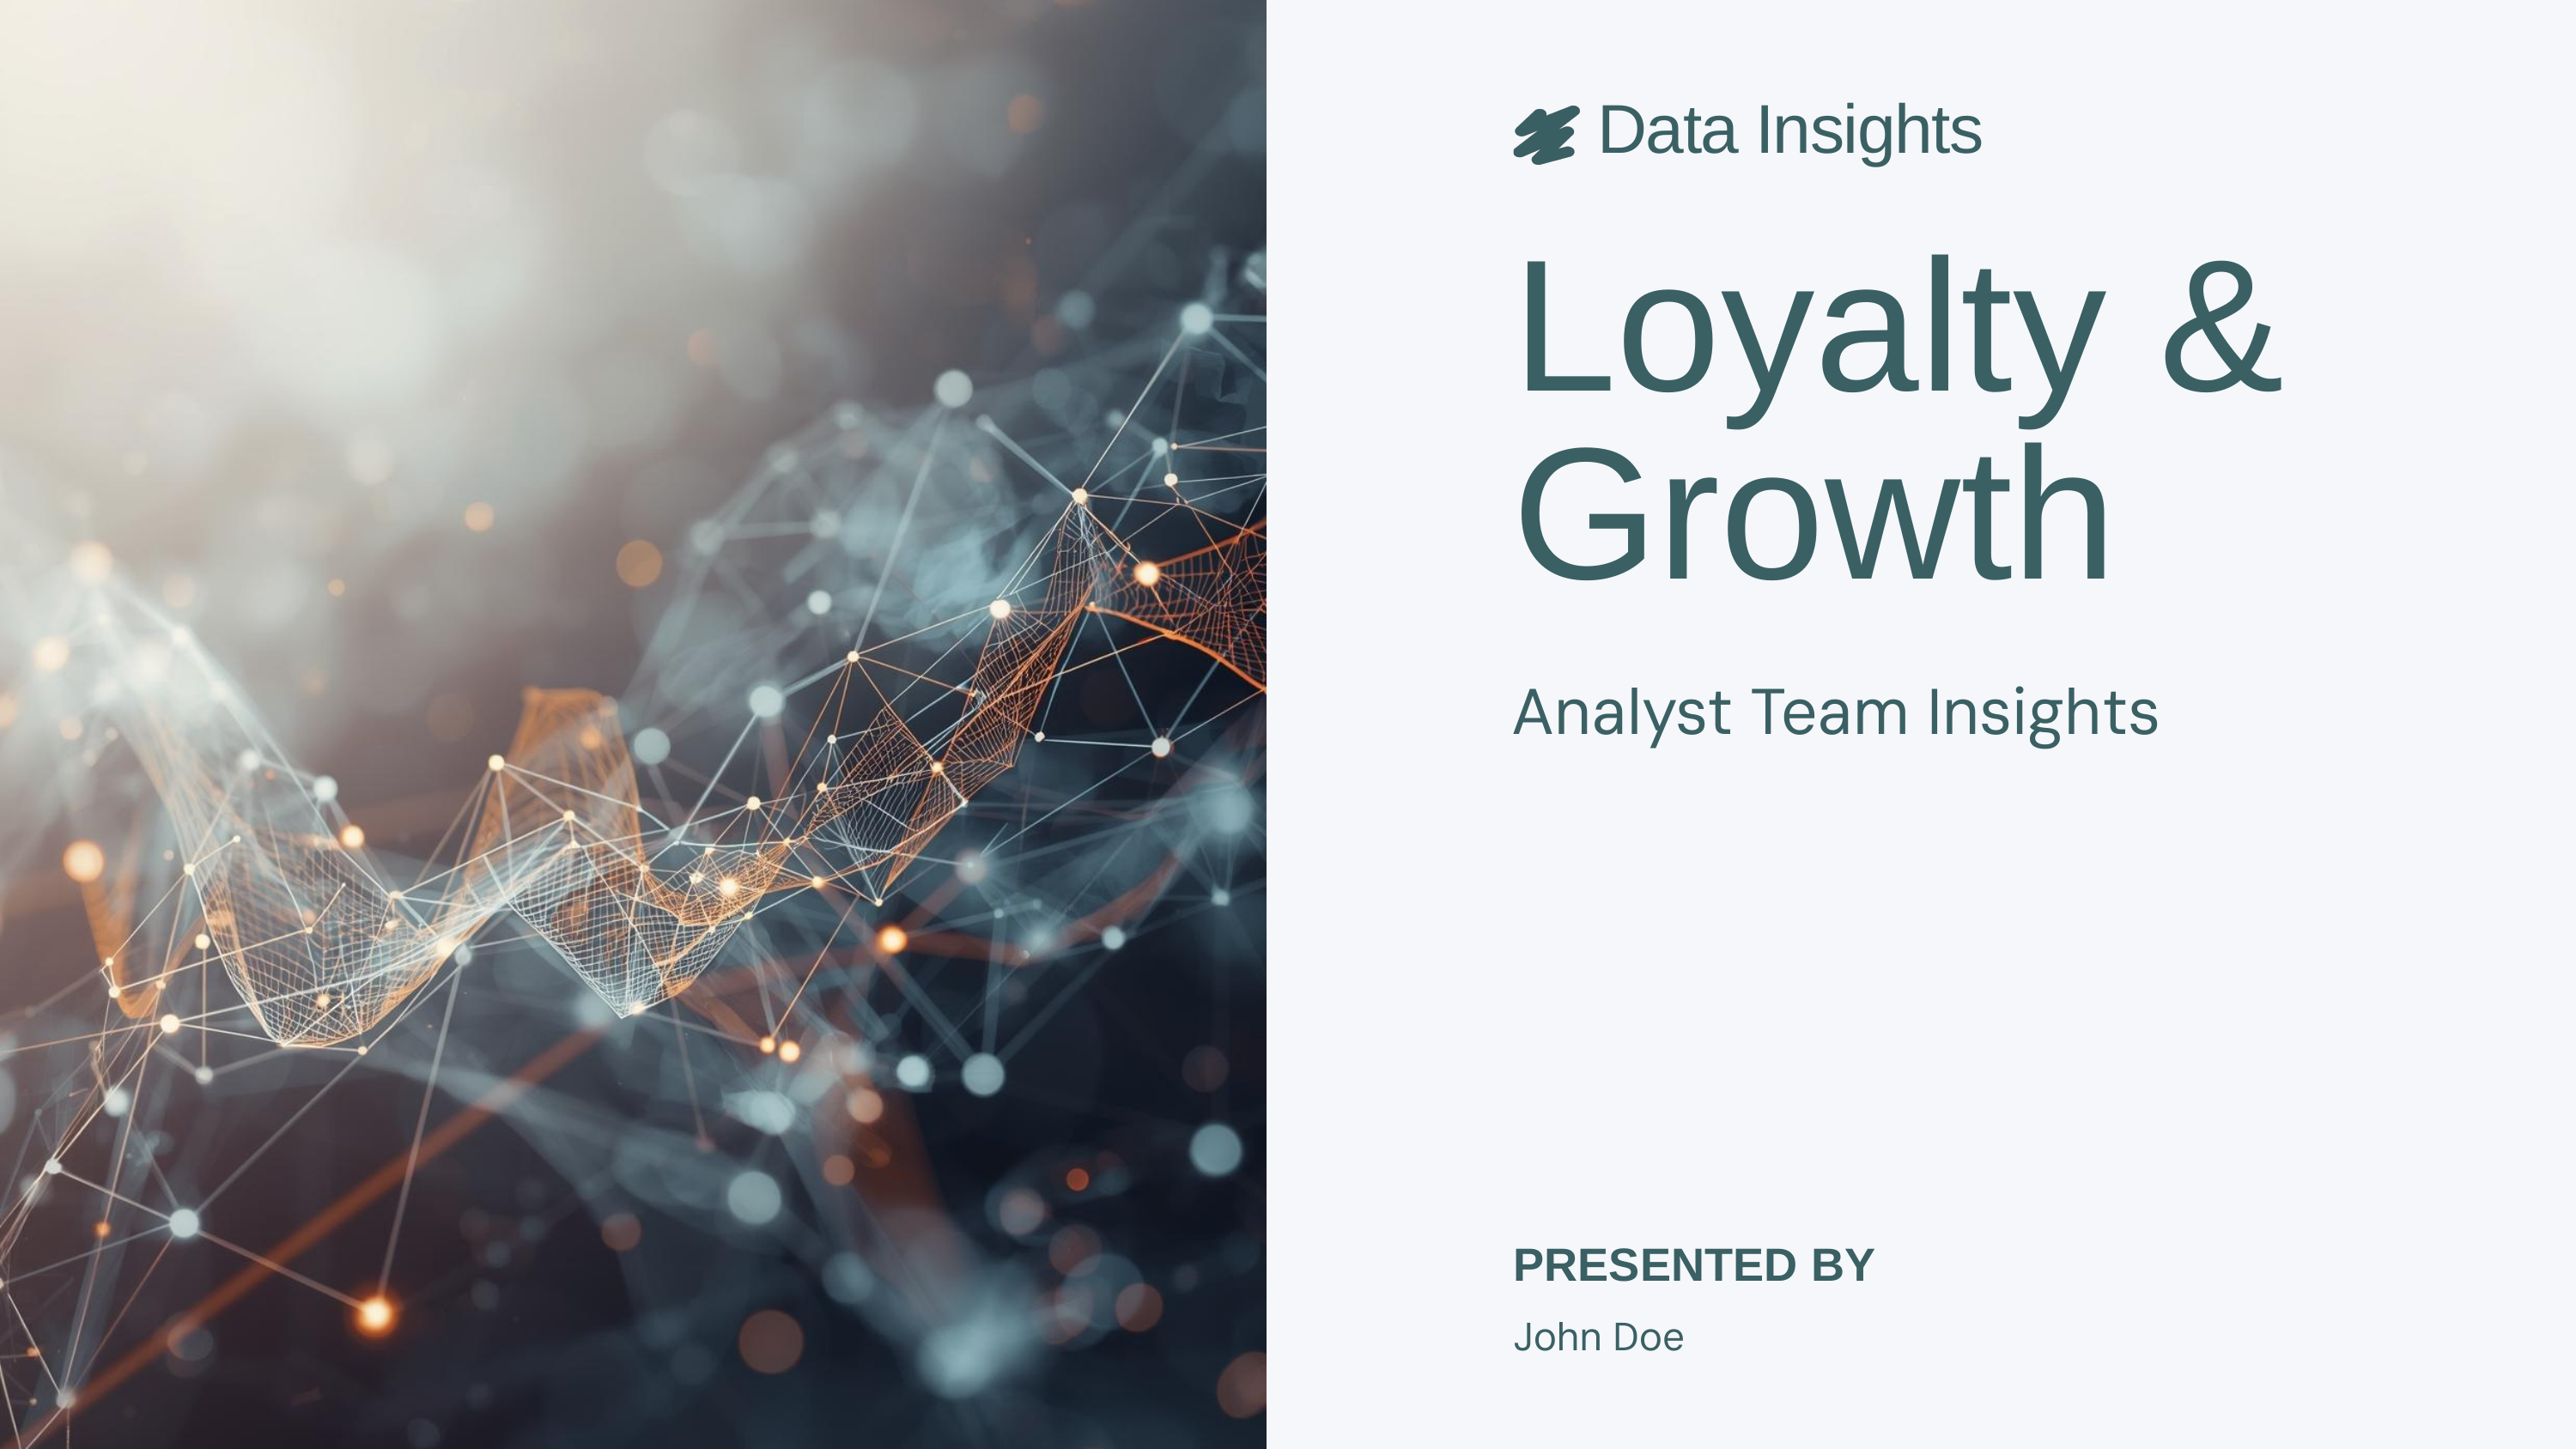

Data Insights
Loyalty & Growth
Analyst Team Insights
PRESENTED BY
John Doe